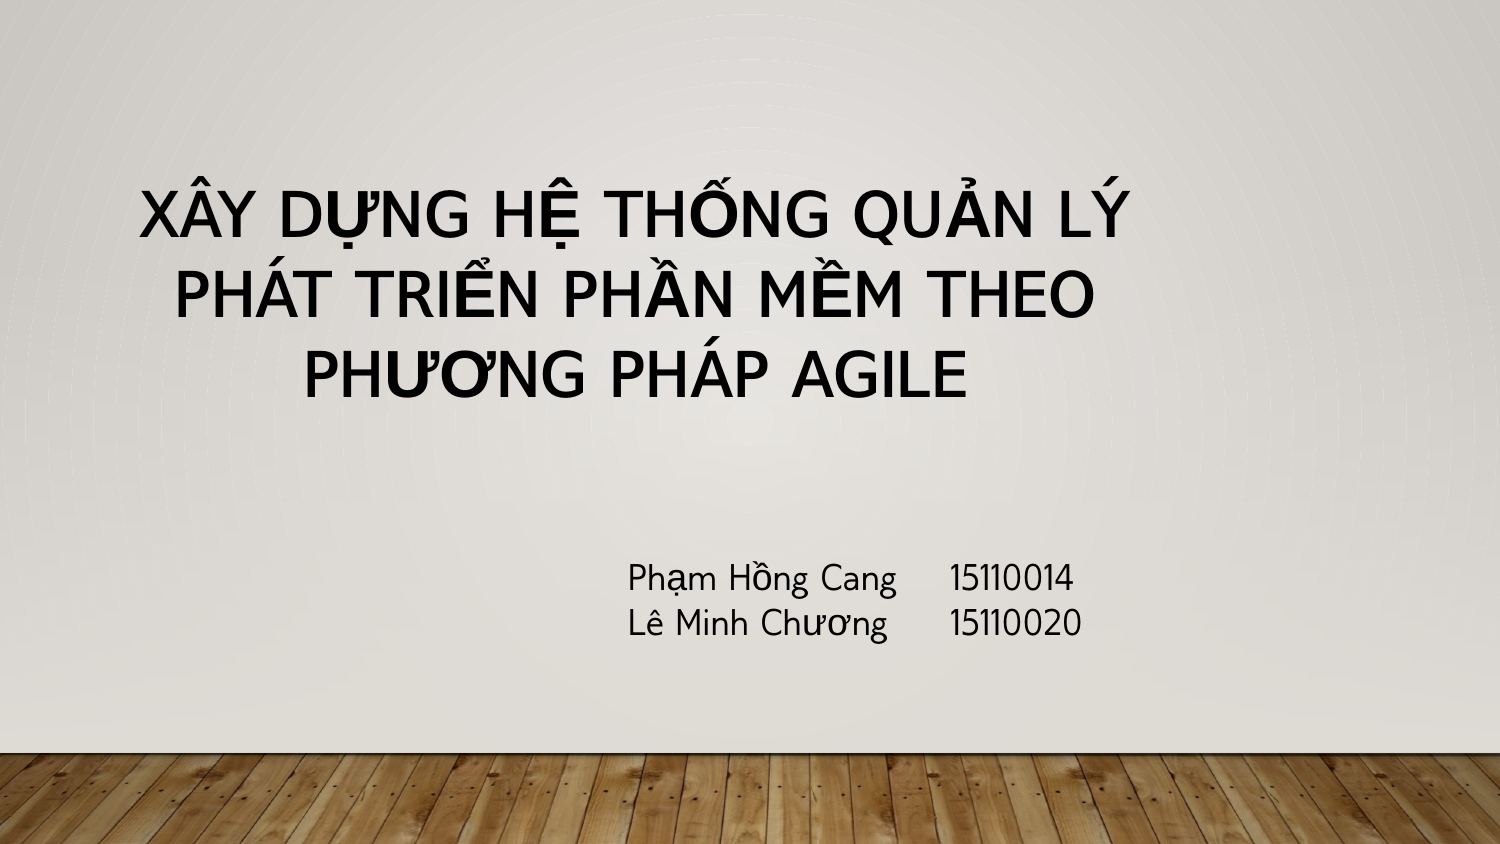

XÂY DỰNG HỆ THỐNG QUẢN LÝ PHÁT TRIỂN PHẦN MỀM THEO PHƯƠNG PHÁP AGILE
Phạm Hồng Cang	  15110014
Lê Minh Chương	  15110020